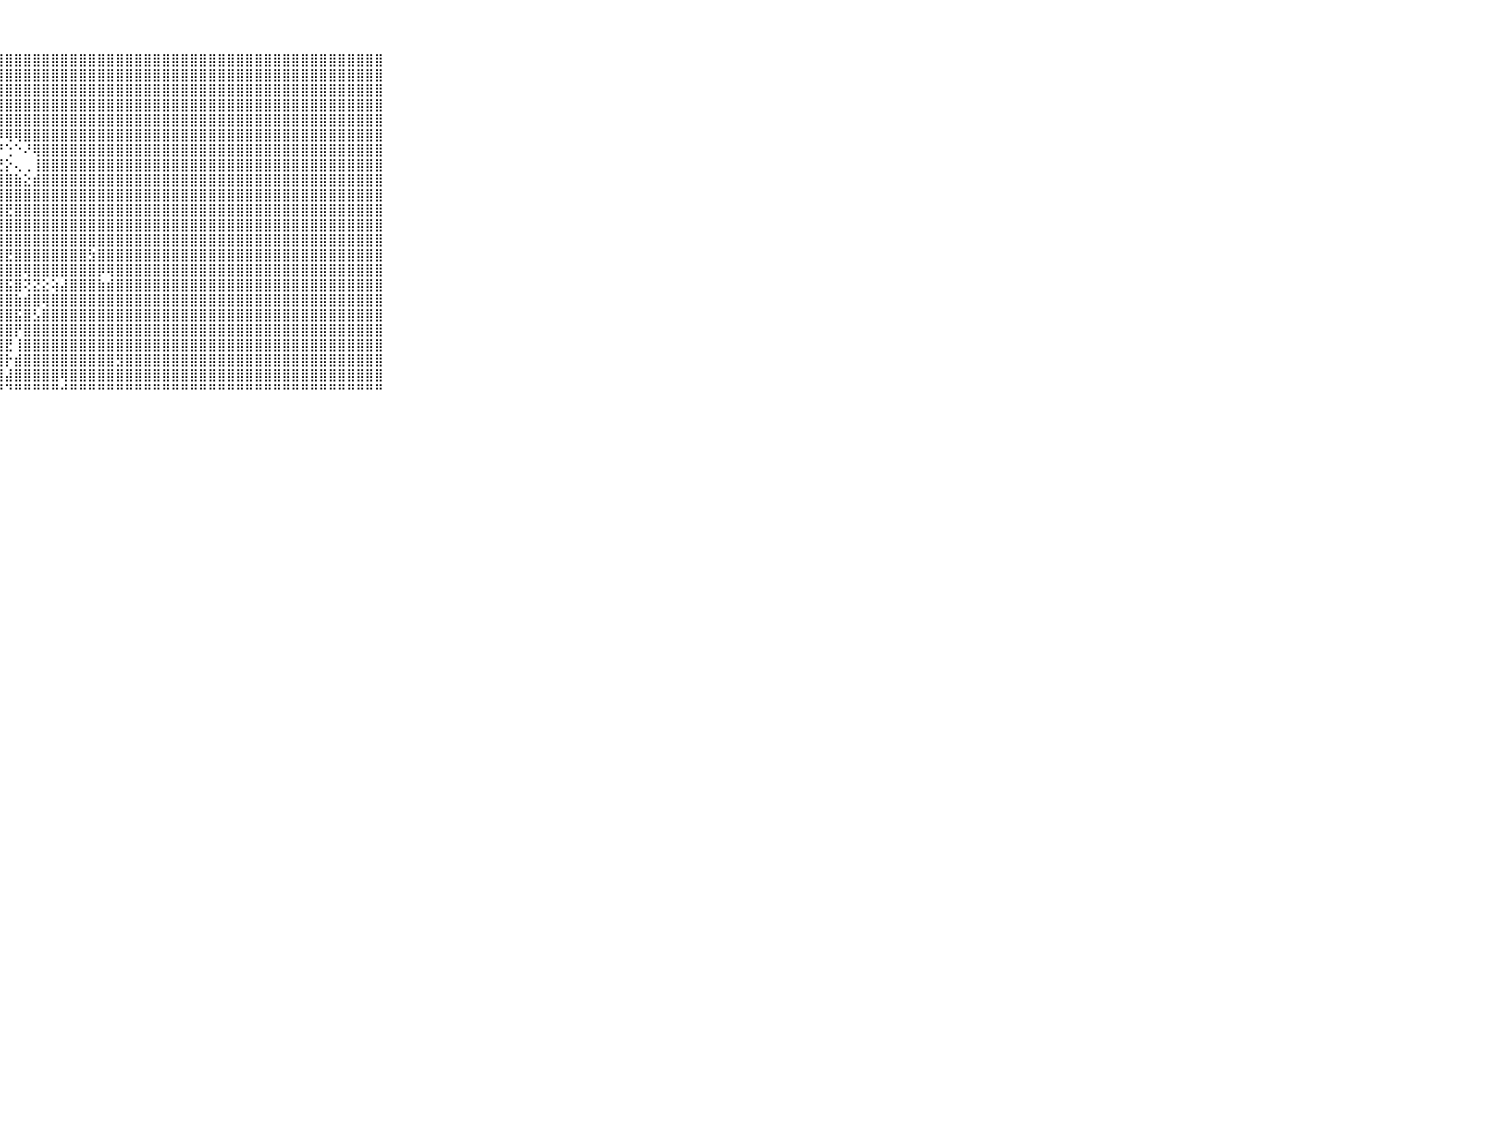

⠀⠀⠀⠀⠀⠀⠀⠀⠀⠀⠀⣿⣿⣿⣿⣿⣿⣿⣿⣿⣿⣿⡇⢕⣿⣿⣿⣿⣿⣿⣿⣿⣿⣿⣿⣿⣿⣿⣿⣿⣿⣿⣿⣿⣿⣿⣿⣿⣿⣿⣿⣿⣿⣿⣿⣿⣿⣿⣿⣿⣿⣿⣿⣿⣿⣿⣿⣿⣿⠀⠀⠀⠀⠀⠀⠀⠀⠀⠀⠀⠀
⠀⠀⠀⠀⠀⠀⠀⠀⠀⠀⠀⣿⣿⣿⣿⣿⣿⣿⣿⣿⣿⣿⡇⢕⣿⣿⣿⣿⣿⣿⣿⣿⣿⣿⣿⣿⣿⣿⣿⣿⣿⣿⣿⣿⣿⣿⣿⣿⣿⣿⣿⣿⣿⣿⣿⣿⣿⣿⣿⣿⣿⣿⣿⣿⣿⣿⣿⣿⣿⠀⠀⠀⠀⠀⠀⠀⠀⠀⠀⠀⠀
⠀⠀⠀⠀⠀⠀⠀⠀⠀⠀⠀⣿⣿⣿⣿⣿⣿⣿⣿⣿⣿⣿⡇⢕⣿⣿⣿⣿⣿⣿⣿⣿⣿⣿⣿⣿⣿⣿⣿⣿⣿⣿⣿⣿⣿⣿⣿⣿⣿⣿⣿⣿⣿⣿⣿⣿⣿⣿⣿⣿⣿⣿⣿⣿⣿⣿⣿⣿⣿⠀⠀⠀⠀⠀⠀⠀⠀⠀⠀⠀⠀
⠀⠀⠀⠀⠀⠀⠀⠀⠀⠀⠀⣿⣿⣿⣿⣿⣿⣿⣿⣿⣿⣿⡇⢕⣿⣿⣿⣿⣿⣿⣿⣿⣿⣿⣿⣿⣿⣿⣿⣿⣿⣿⣿⣿⣿⣿⣿⣿⣿⣿⣿⣿⣿⣿⣿⣿⣿⣿⣿⣿⣿⣿⣿⣿⣿⣿⣿⣿⣿⠀⠀⠀⠀⠀⠀⠀⠀⠀⠀⠀⠀
⠀⠀⠀⠀⠀⠀⠀⠀⠀⠀⠀⣿⣿⣿⣿⣿⣿⣿⣿⣿⣿⣿⡇⢕⣿⣿⣿⣿⣿⣿⣿⣿⣿⣿⣿⣿⣿⣿⣿⣿⣿⣿⣿⣿⣿⣿⣿⣿⣿⣿⣿⣿⣿⣿⣿⣿⣿⣿⣿⣿⣿⣿⣿⣿⣿⣿⣿⣿⣿⠀⠀⠀⠀⠀⠀⠀⠀⠀⠀⠀⠀
⠀⠀⠀⠀⠀⠀⠀⠀⠀⠀⠀⣿⣿⣿⣿⣿⣿⣿⣿⣿⣿⣿⡇⢱⣿⣿⣿⡿⢿⢿⣿⣿⣿⣿⣿⣿⣿⣿⣿⣿⣿⣿⣿⣿⣿⣿⣿⣿⣿⣿⣿⣿⣿⣿⣿⣿⣿⣿⣿⣿⣿⣿⣿⣿⣿⣿⣿⣿⣿⠀⠀⠀⠀⠀⠀⠀⠀⠀⠀⠀⠀
⠀⠀⠀⠀⠀⠀⠀⠀⠀⠀⠀⣿⣿⣿⣿⣿⣿⣿⣿⣿⣿⣿⡇⢕⣿⣏⢝⡝⢑⠑⠜⢿⣿⣿⣿⣿⣿⣿⣿⣿⣿⣿⣿⣿⣿⣿⣿⣿⣿⣿⣿⣿⣿⣿⣿⣿⣿⣿⣿⣿⣿⣿⣿⣿⣿⣿⣿⣿⣿⠀⠀⠀⠀⠀⠀⠀⠀⠀⠀⠀⠀
⠀⠀⠀⠀⠀⠀⠀⠀⠀⠀⠀⣿⣿⣿⣿⣿⣿⣿⣿⣿⣿⣿⡇⢕⣿⡿⢟⢟⡕⢄⢀⢸⣿⣿⣿⣿⣿⣿⣿⣿⣿⣿⣿⣿⣿⣿⣿⣿⣿⣿⣿⣿⣿⣿⣿⣿⣿⣿⣿⣿⣿⣿⣿⣿⣿⣿⣿⣿⣿⠀⠀⠀⠀⠀⠀⠀⠀⠀⠀⠀⠀
⠀⠀⠀⠀⠀⠀⠀⠀⠀⠀⠀⣿⣿⣿⣿⣿⣿⣿⣿⣿⣿⣿⡇⢕⣿⣿⣷⣿⣿⣷⣕⣾⣿⣿⣿⣿⣿⣿⣿⣿⣿⣿⣿⣿⣿⣿⣿⣿⣿⣿⣿⣿⣿⣿⣿⣿⣿⣿⣿⣿⣿⣿⣿⣿⣿⣿⣿⣿⣿⠀⠀⠀⠀⠀⠀⠀⠀⠀⠀⠀⠀
⠀⠀⠀⠀⠀⠀⠀⠀⠀⠀⠀⣿⣿⣿⣿⣿⣿⣿⣿⣿⣿⣿⡇⢕⣿⣿⣿⣿⣿⣿⣿⣿⣿⣿⣿⣿⣿⣿⣿⣿⣿⣿⣿⣿⣿⣿⣿⣿⣿⣿⣿⣿⣿⣿⣿⣿⣿⣿⣿⣿⣿⣿⣿⣿⣿⣿⣿⣿⣿⠀⠀⠀⠀⠀⠀⠀⠀⠀⠀⠀⠀
⠀⠀⠀⠀⠀⠀⠀⠀⠀⠀⠀⣿⣿⣿⣿⣿⣿⣿⣿⣿⣿⣿⡇⢜⣿⣿⣿⣿⣟⣿⣿⣿⣿⣿⣿⣿⣿⣿⣿⣿⣿⣿⣿⣿⣿⣿⣿⣿⣿⣿⣿⣿⣿⣿⣿⣿⣿⣿⣿⣿⣿⣿⣿⣿⣿⣿⣿⣿⣿⠀⠀⠀⠀⠀⠀⠀⠀⠀⠀⠀⠀
⠀⠀⠀⠀⠀⠀⠀⠀⠀⠀⠀⣿⣿⣿⣿⣿⣿⣿⣿⣿⣿⣿⡇⢕⣿⣿⣿⣿⣿⣿⣿⣿⣿⣿⣿⣿⣿⣿⣿⣿⣿⣿⣿⣿⣿⣿⣿⣿⣿⣿⣿⣿⣿⣿⣿⣿⣿⣿⣿⣿⣿⣿⣿⣿⣿⣿⣿⣿⣿⠀⠀⠀⠀⠀⠀⠀⠀⠀⠀⠀⠀
⠀⠀⠀⠀⠀⠀⠀⠀⠀⠀⠀⣿⣿⣿⣿⣿⣿⣿⣿⣿⣿⣿⡕⢕⣿⡽⣿⣿⣿⣿⣿⣿⣿⣿⣿⣿⣿⣿⣿⣿⣿⣿⣿⣿⣿⣿⣿⣿⣿⣿⣿⣿⣿⣿⣿⣿⣿⣿⣿⣿⣿⣿⣿⣿⣿⣿⣿⣿⣿⠀⠀⠀⠀⠀⠀⠀⠀⠀⠀⠀⠀
⠀⠀⠀⠀⠀⠀⠀⠀⠀⠀⠀⣿⣿⣿⣿⣿⣿⣿⣿⣿⣿⣿⡕⢕⣿⣗⣝⢿⣟⣿⣿⣿⣿⣿⣿⣿⣿⣳⣿⣿⣿⣿⣿⣿⣿⣿⣿⣿⣿⣿⣿⣿⣿⣿⣿⣿⣿⣿⣿⣿⣿⣿⣿⣿⣿⣿⣿⣿⣿⠀⠀⠀⠀⠀⠀⠀⠀⠀⠀⠀⠀
⠀⠀⠀⠀⠀⠀⠀⠀⠀⠀⠀⣿⣿⣿⣿⣿⣿⣿⣿⣿⣿⣿⡇⢕⣿⡯⢿⣿⣿⣿⢿⣿⣿⣿⣿⣿⣿⣿⡿⢿⣿⣿⣿⣿⣿⣿⣿⣿⣿⣿⣿⣿⣿⣿⣿⣿⣿⣿⣿⣿⣿⣿⣿⣿⣿⣿⣿⣿⣿⠀⠀⠀⠀⠀⠀⠀⠀⠀⠀⠀⠀
⠀⠀⠀⠀⠀⠀⠀⠀⠀⠀⠀⣿⣿⣿⣿⣿⣿⣿⣿⣿⣿⣿⢕⢱⣿⣿⣿⣽⣯⣿⢝⣝⣕⢵⣼⣿⣿⣿⣷⣾⣿⣿⣿⣿⣿⣿⣿⣿⣿⣿⣿⣿⣿⣿⣿⣿⣿⣿⣿⣿⣿⣿⣿⣿⣿⣿⣿⣿⣿⠀⠀⠀⠀⠀⠀⠀⠀⠀⠀⠀⠀
⠀⠀⠀⠀⠀⠀⠀⠀⠀⠀⠀⣿⣿⣿⣿⣿⣿⣿⣿⣿⣿⣿⢇⢱⣿⣿⣿⣿⣿⣷⣾⣿⢿⣿⣿⣿⣿⣿⣿⣿⣿⣿⣿⣿⣿⣿⣿⣿⣿⣿⣿⣿⣿⣿⣿⣿⣿⣿⣿⣿⣿⣿⣿⣿⣿⣿⣿⣿⣿⠀⠀⠀⠀⠀⠀⠀⠀⠀⠀⠀⠀
⠀⠀⠀⠀⠀⠀⠀⠀⠀⠀⠀⣿⣿⣿⣿⣿⣿⣿⣿⣿⣿⣿⢕⢸⣿⣿⣿⣿⣿⣯⣿⣣⣿⣿⣿⣿⣿⣿⣿⣿⣿⣿⣿⣿⣿⣿⣿⣿⣿⣿⣿⣿⣿⣿⣿⣿⣿⣿⣿⣿⣿⣿⣿⣿⣿⣿⣿⣿⣿⠀⠀⠀⠀⠀⠀⠀⠀⠀⠀⠀⠀
⠀⠀⠀⠀⠀⠀⠀⠀⠀⠀⠀⣿⣿⣿⣿⣿⣿⣿⣿⣿⣿⣿⢕⢸⣿⣿⣿⣿⣿⡟⣿⣿⣿⣿⣿⣿⣿⣿⣿⣿⣿⣿⣿⣿⣿⣿⣿⣿⣿⣿⣿⣿⣿⣿⣿⣿⣿⣿⣿⣿⣿⣿⣿⣿⣿⣿⣿⣿⣿⠀⠀⠀⠀⠀⠀⠀⠀⠀⠀⠀⠀
⠀⠀⠀⠀⠀⠀⠀⠀⠀⠀⠀⢿⣿⣿⣿⣿⣿⣿⣿⣿⣿⣿⢕⢸⣿⣿⣿⣿⣟⢸⣿⣿⣿⣿⣿⣿⣿⣿⣿⣿⣿⣿⣿⣿⣿⣿⣿⣿⣿⣿⣿⣿⣿⣿⣿⣿⣿⣿⣿⣿⣿⣿⣿⣿⣿⣿⣿⣿⣿⠀⠀⠀⠀⠀⠀⠀⠀⠀⠀⠀⠀
⠀⠀⠀⠀⠀⠀⠀⠀⠀⠀⠀⢕⢺⢟⢟⢟⢻⢿⣿⣿⣿⣿⢕⢸⣿⣿⣿⣿⡗⣾⣿⣿⣿⣿⣿⣿⣿⣿⣿⣿⣻⣿⣿⣿⣿⣿⣿⣿⣿⣿⣿⣿⣿⣿⣿⣿⣿⣿⣿⣿⣿⣿⣿⣿⣿⣿⣿⣿⣿⠀⠀⠀⠀⠀⠀⠀⠀⠀⠀⠀⠀
⠀⠀⠀⠀⠀⠀⠀⠀⠀⠀⠀⢕⢕⢕⢕⢕⢕⢕⢕⢜⢝⢝⢕⢜⢿⣿⣿⣿⣼⣿⣿⣿⣿⣿⢿⣿⣿⣿⣿⣿⣿⣿⣿⣿⣿⣿⣿⣿⣿⣿⣿⣿⣿⣿⣿⣿⣿⣿⣿⣿⣿⣿⣿⣿⣿⣿⣿⣿⣿⠀⠀⠀⠀⠀⠀⠀⠀⠀⠀⠀⠀
⠀⠀⠀⠀⠀⠀⠀⠀⠀⠀⠀⠑⠑⠑⠑⠑⠑⠑⠑⠑⠑⠑⠑⠑⠛⠛⠛⠛⠙⠛⠛⠛⠛⠛⠚⠛⠛⠛⠛⠛⠛⠛⠛⠛⠛⠛⠛⠛⠛⠛⠛⠛⠛⠛⠛⠛⠛⠛⠛⠛⠛⠛⠛⠛⠛⠛⠛⠛⠛⠀⠀⠀⠀⠀⠀⠀⠀⠀⠀⠀⠀